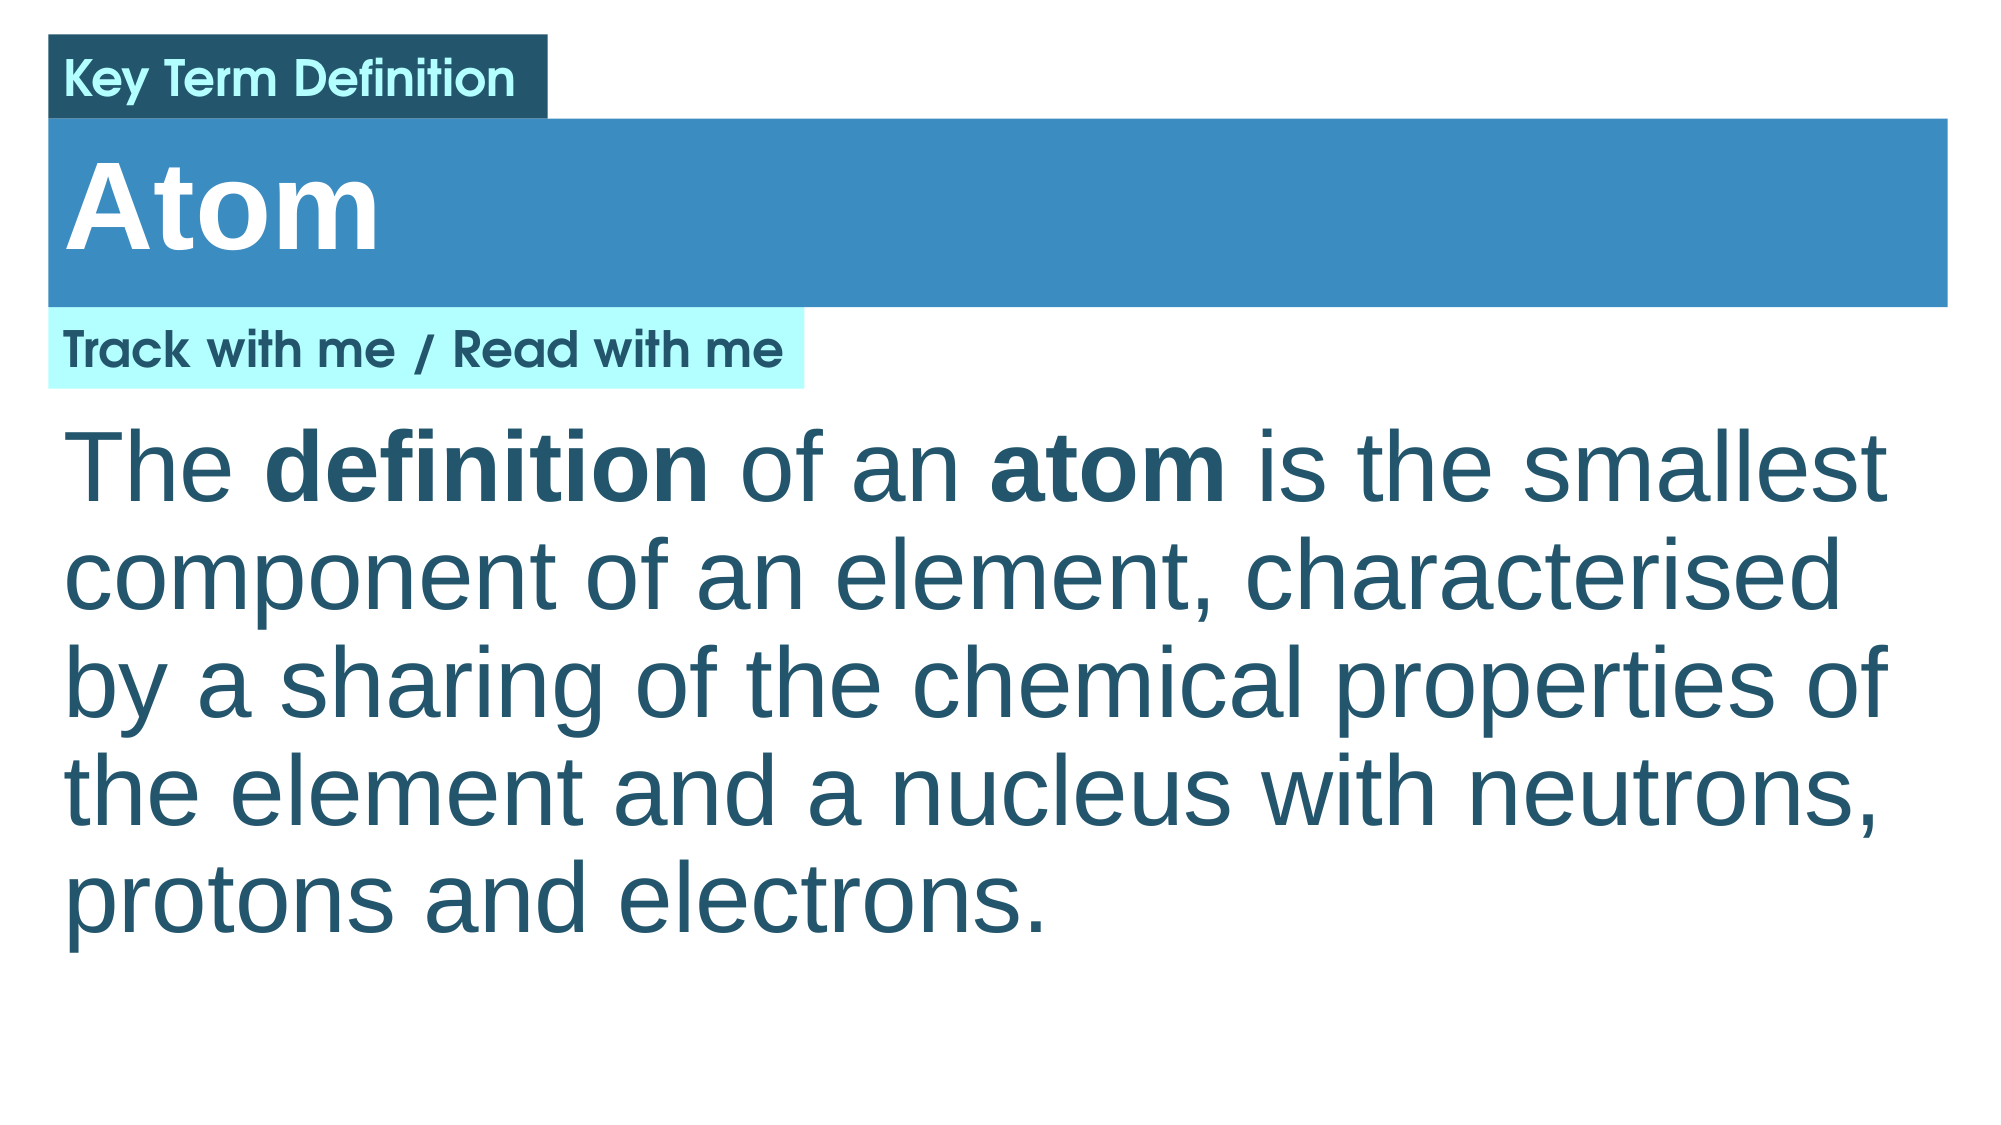

Atom
The definition of an atom is the smallest component of an element, characterised by a sharing of the chemical properties of the element and a nucleus with neutrons, protons and electrons.